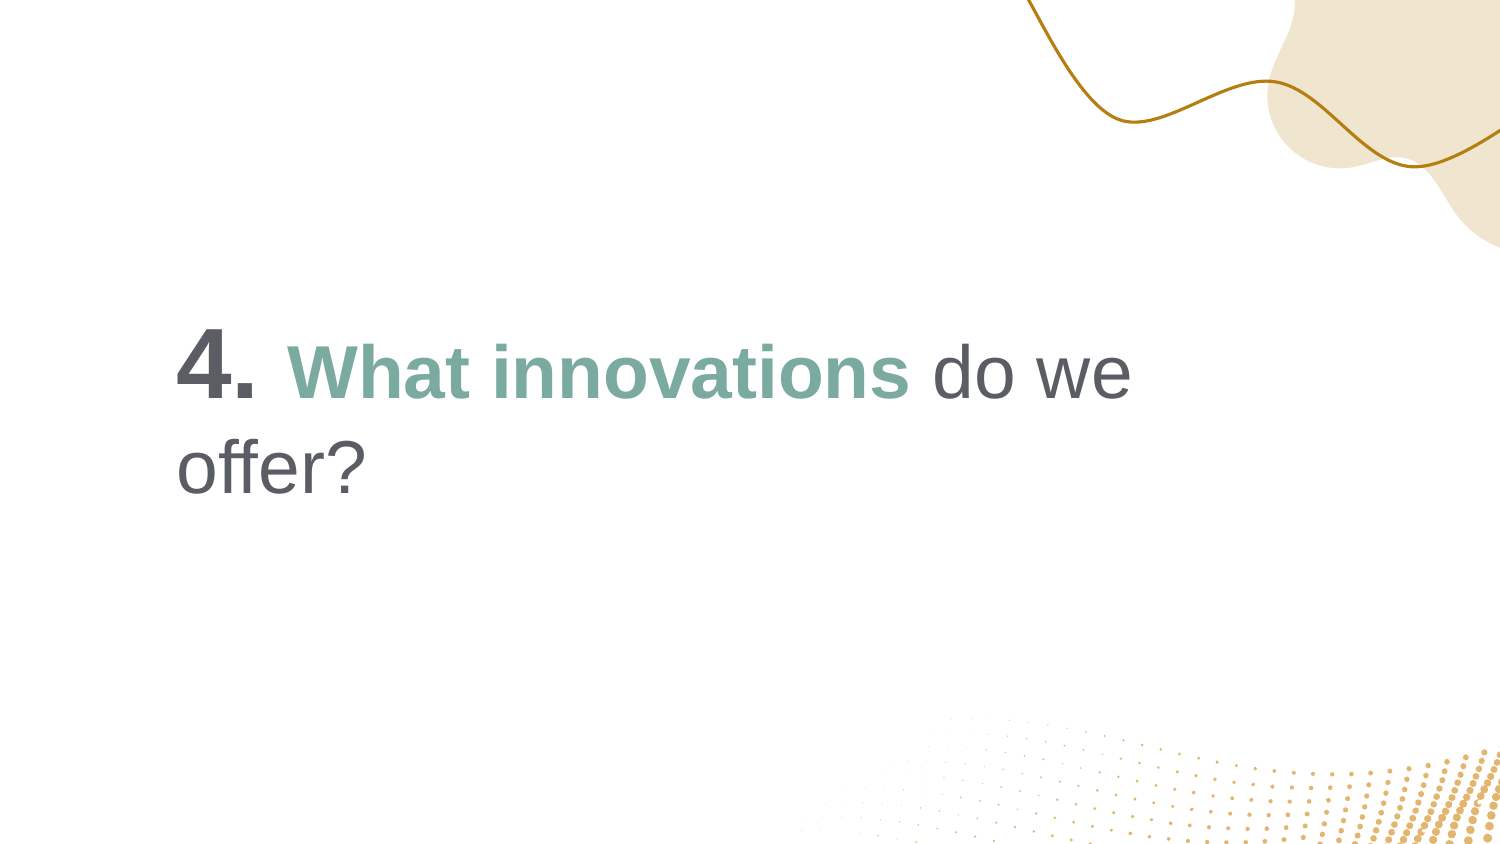

# 4. What innovations do we offer?

Patient Traits and Complications
Complications may be linked to patient characteristics, such as tooth positioning.

While further evidence is needed, initial findings suggest confirmation of this hypothesis.